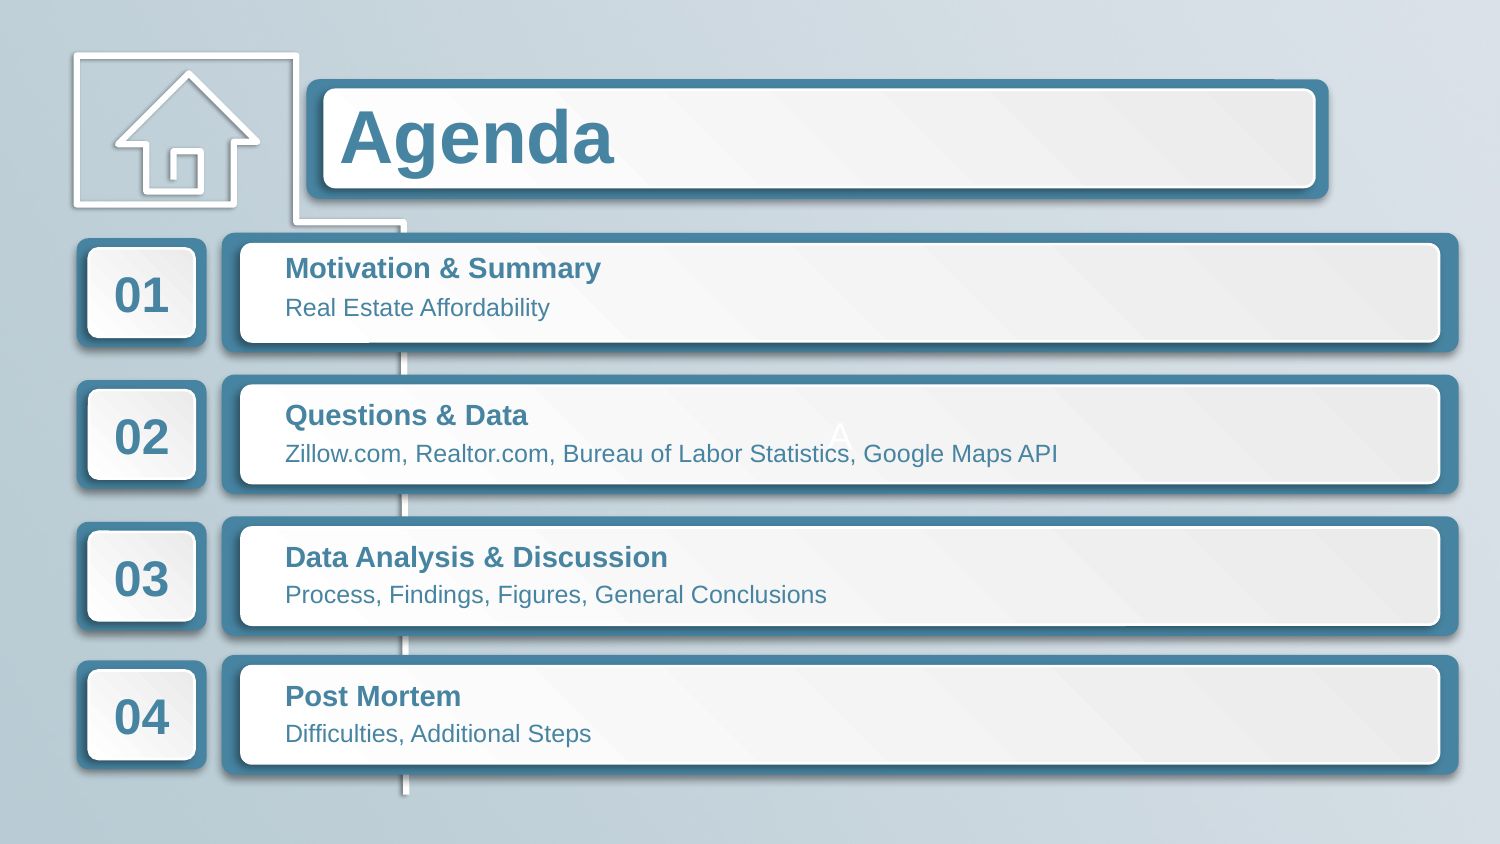

Agenda

Motivation & Summary
Real Estate Affordability

01

A
Questions & Data
Zillow.com, Realtor.com, Bureau of Labor Statistics, Google Maps API

02

Data Analysis & Discussion
Process, Findings, Figures, General Conclusions

03

Post Mortem
Difficulties, Additional Steps

04